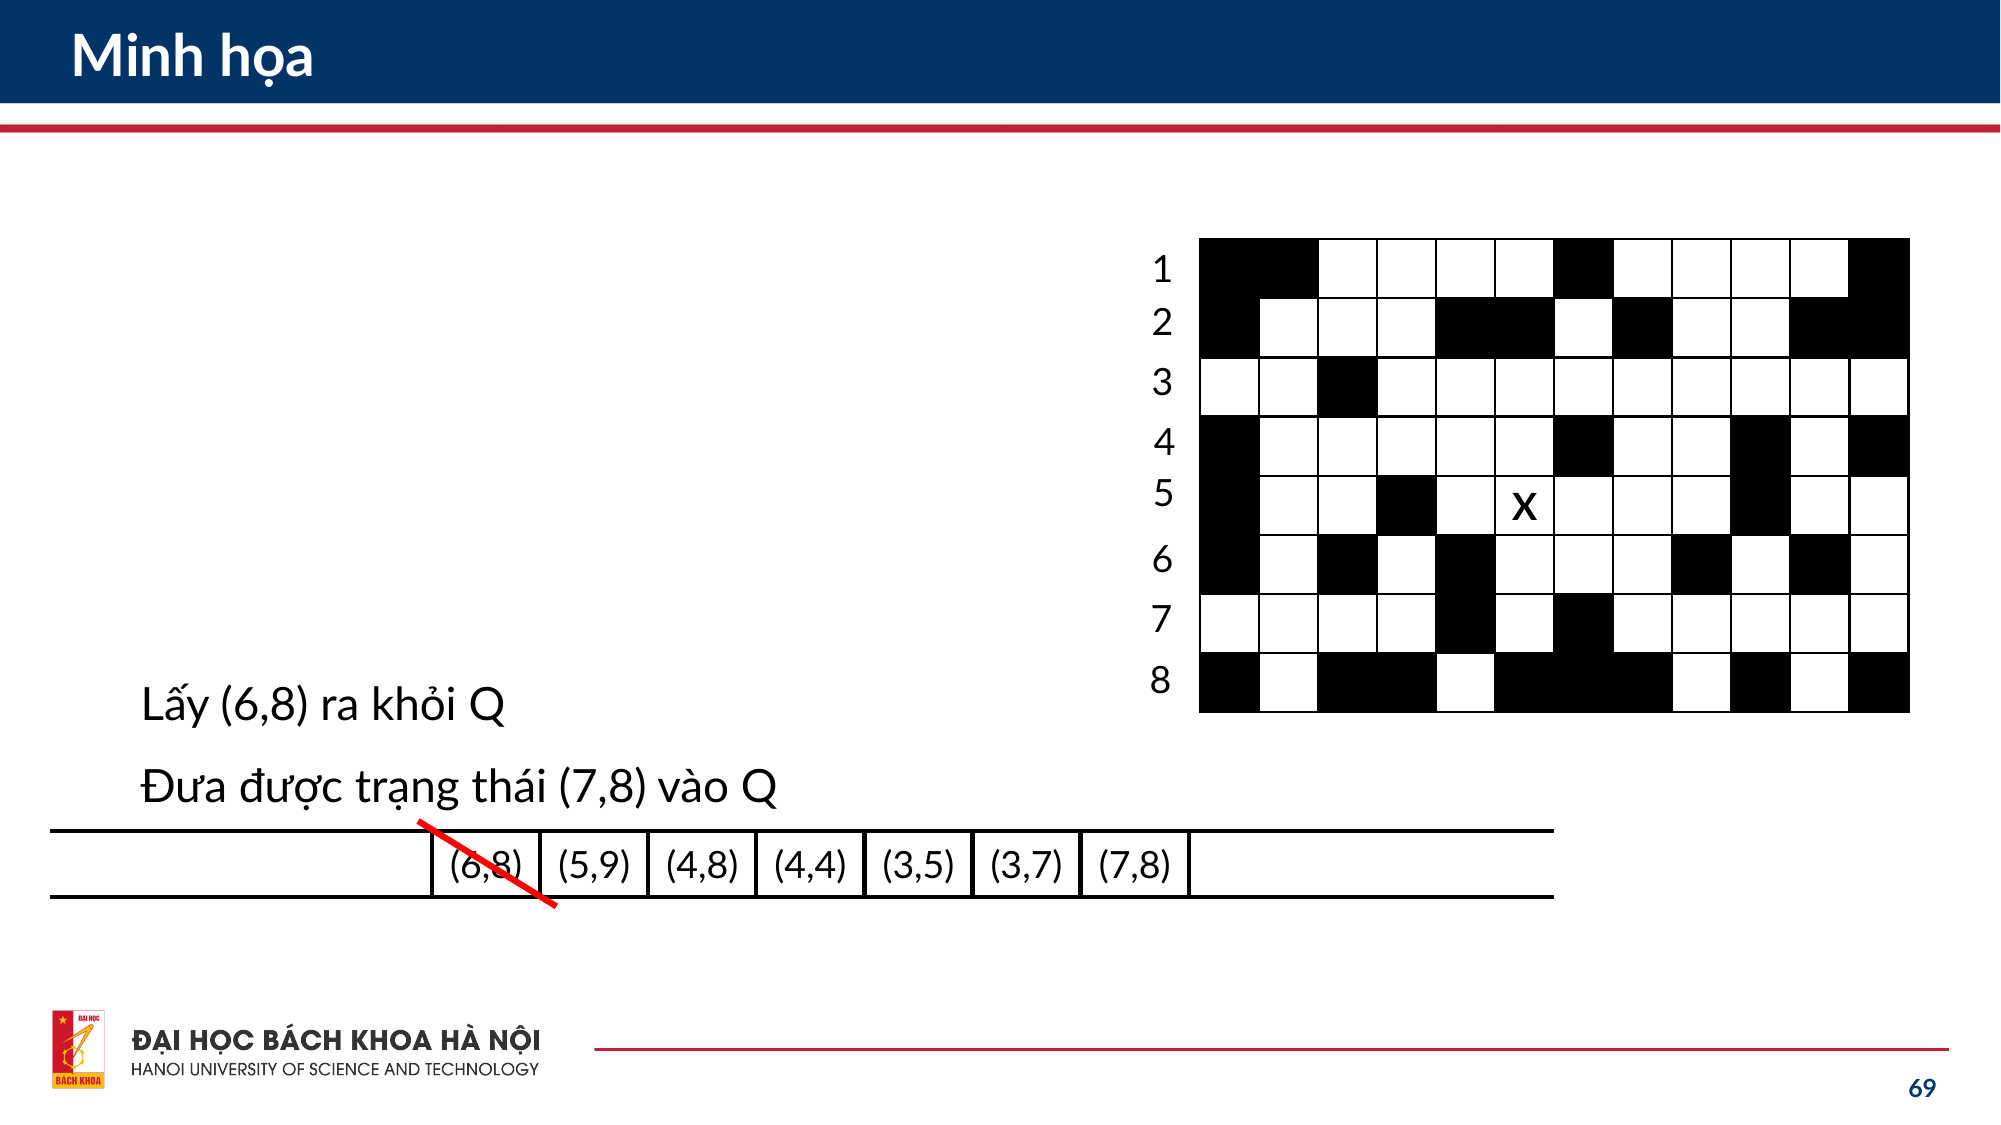

# Minh họa

1

2

3

4

5

X

6

7

Lấy (6,8) ra khỏi Q
Đưa được trạng thái (7,8) vào Q
8

(6,8)
(5,9)
(4,8)
(4,4)
(3,5)
(3,7)
(7,8)
69